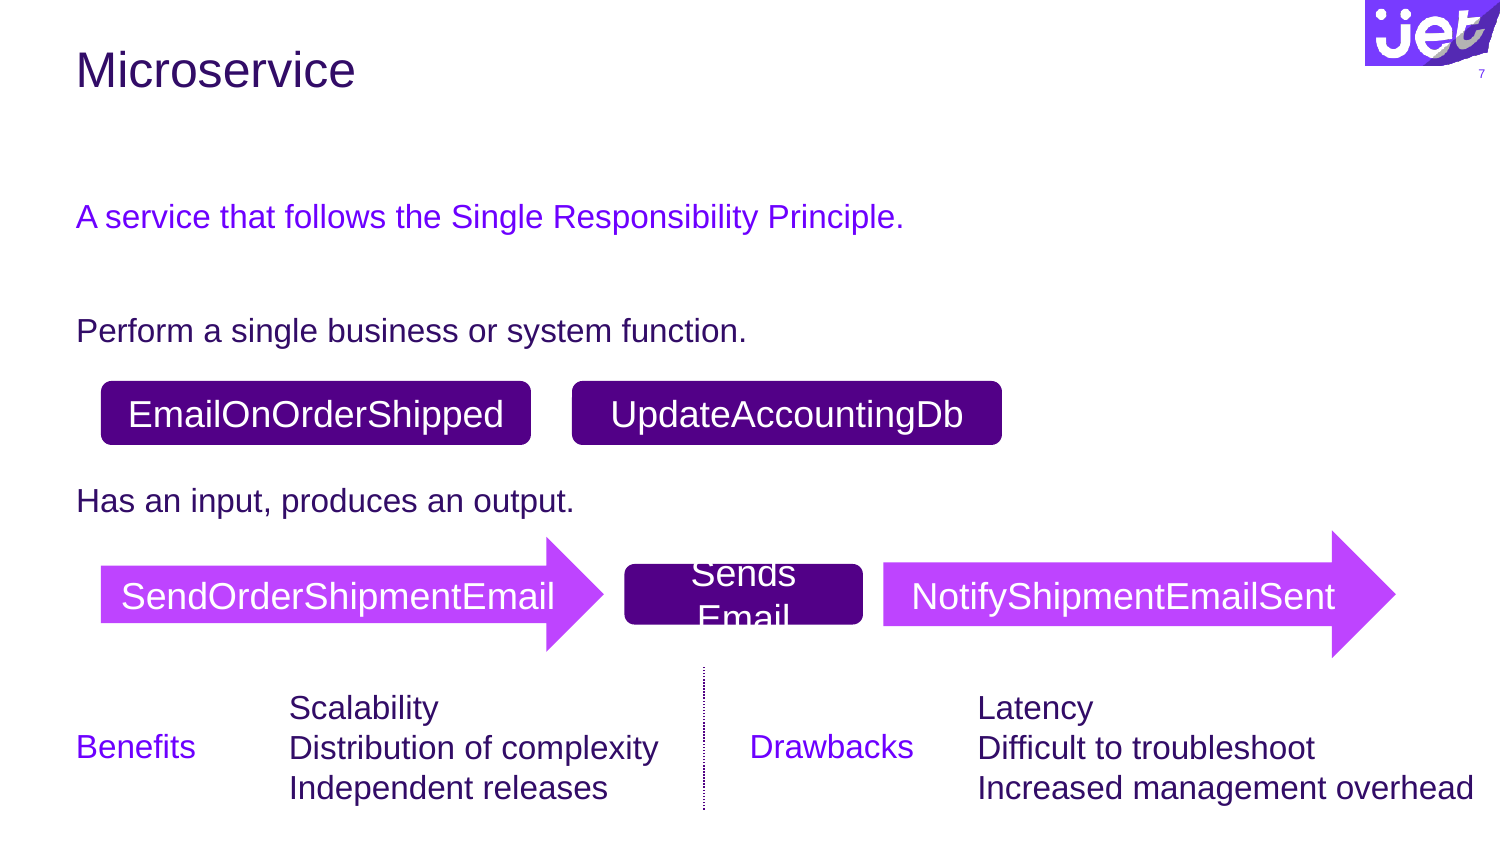

# Microservice
7
A service that follows the Single Responsibility Principle.

Perform a single business or system function.

Has an input, produces an output.
EmailOnOrderShipped
UpdateAccountingDb
NotifyShipmentEmailSent
SendOrderShipmentEmail
Sends Email
Benefits
Scalability
Distribution of complexity
Independent releases
Drawbacks
Latency
Difficult to troubleshoot
Increased management overhead